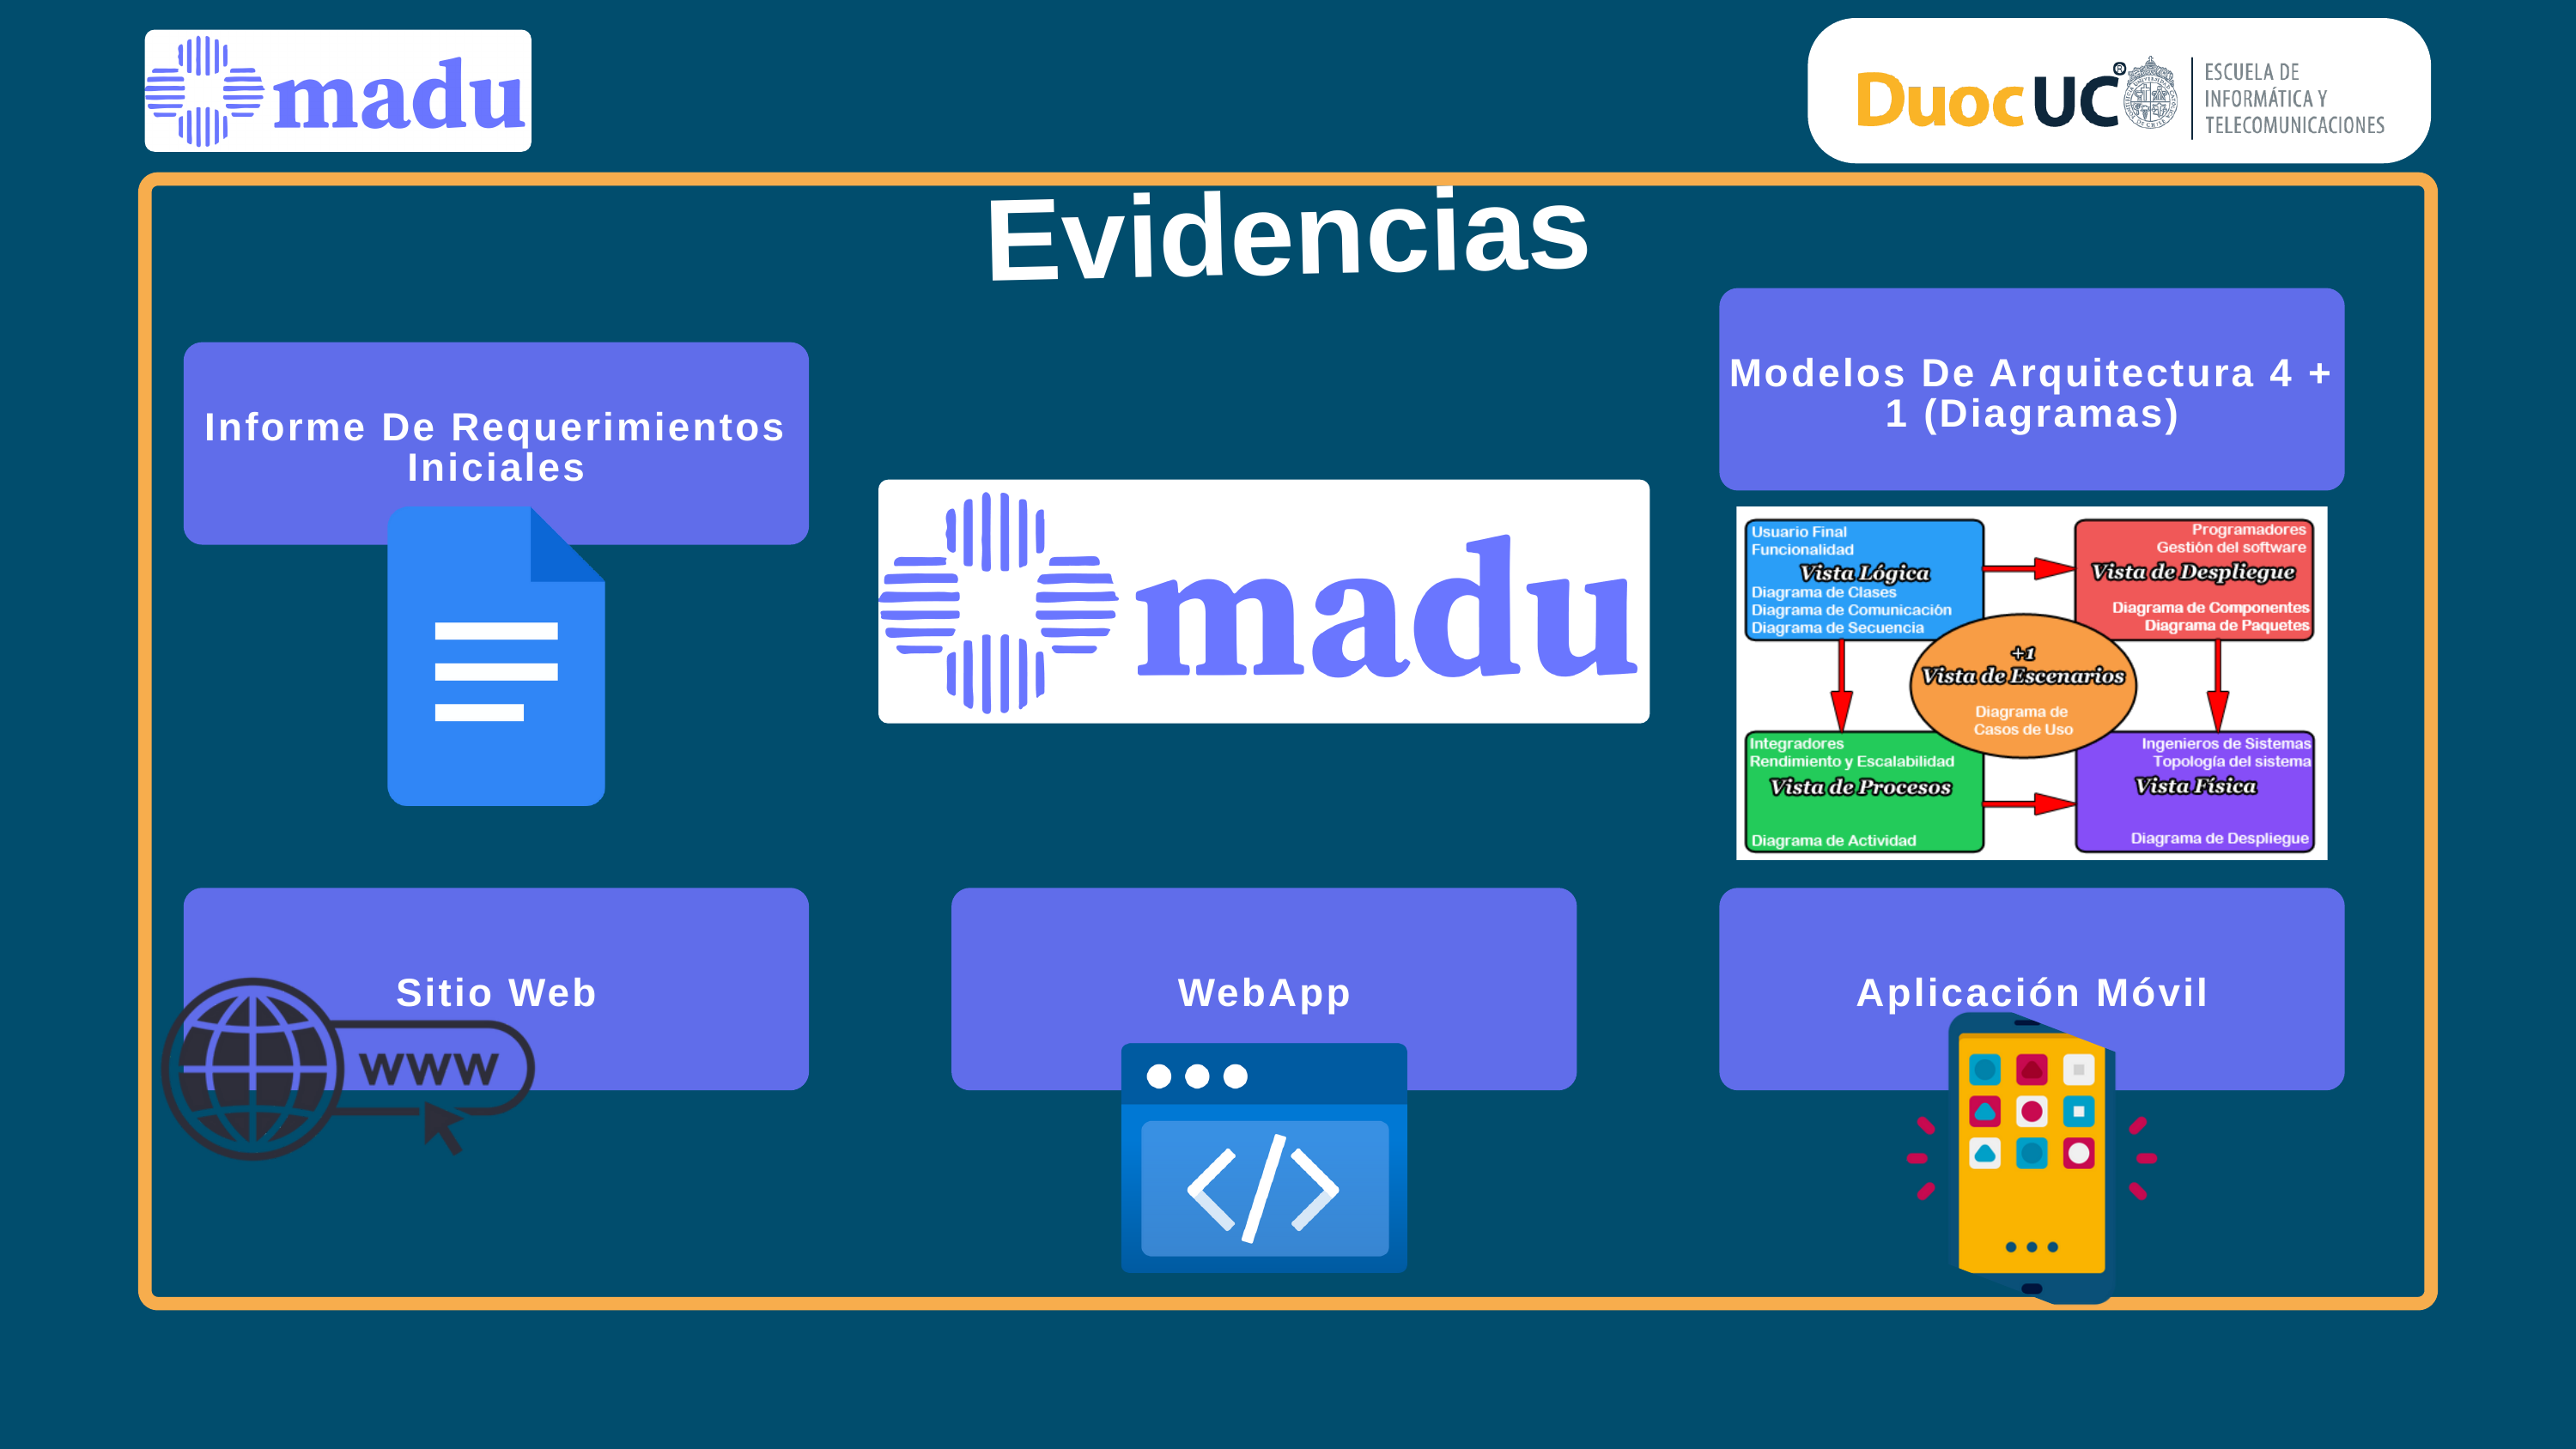

Evidencias

Modelos De Arquitectura 4 + 1 (Diagramas)

Informe De Requerimientos Iniciales

Sitio Web

WebApp

Aplicación Móvil